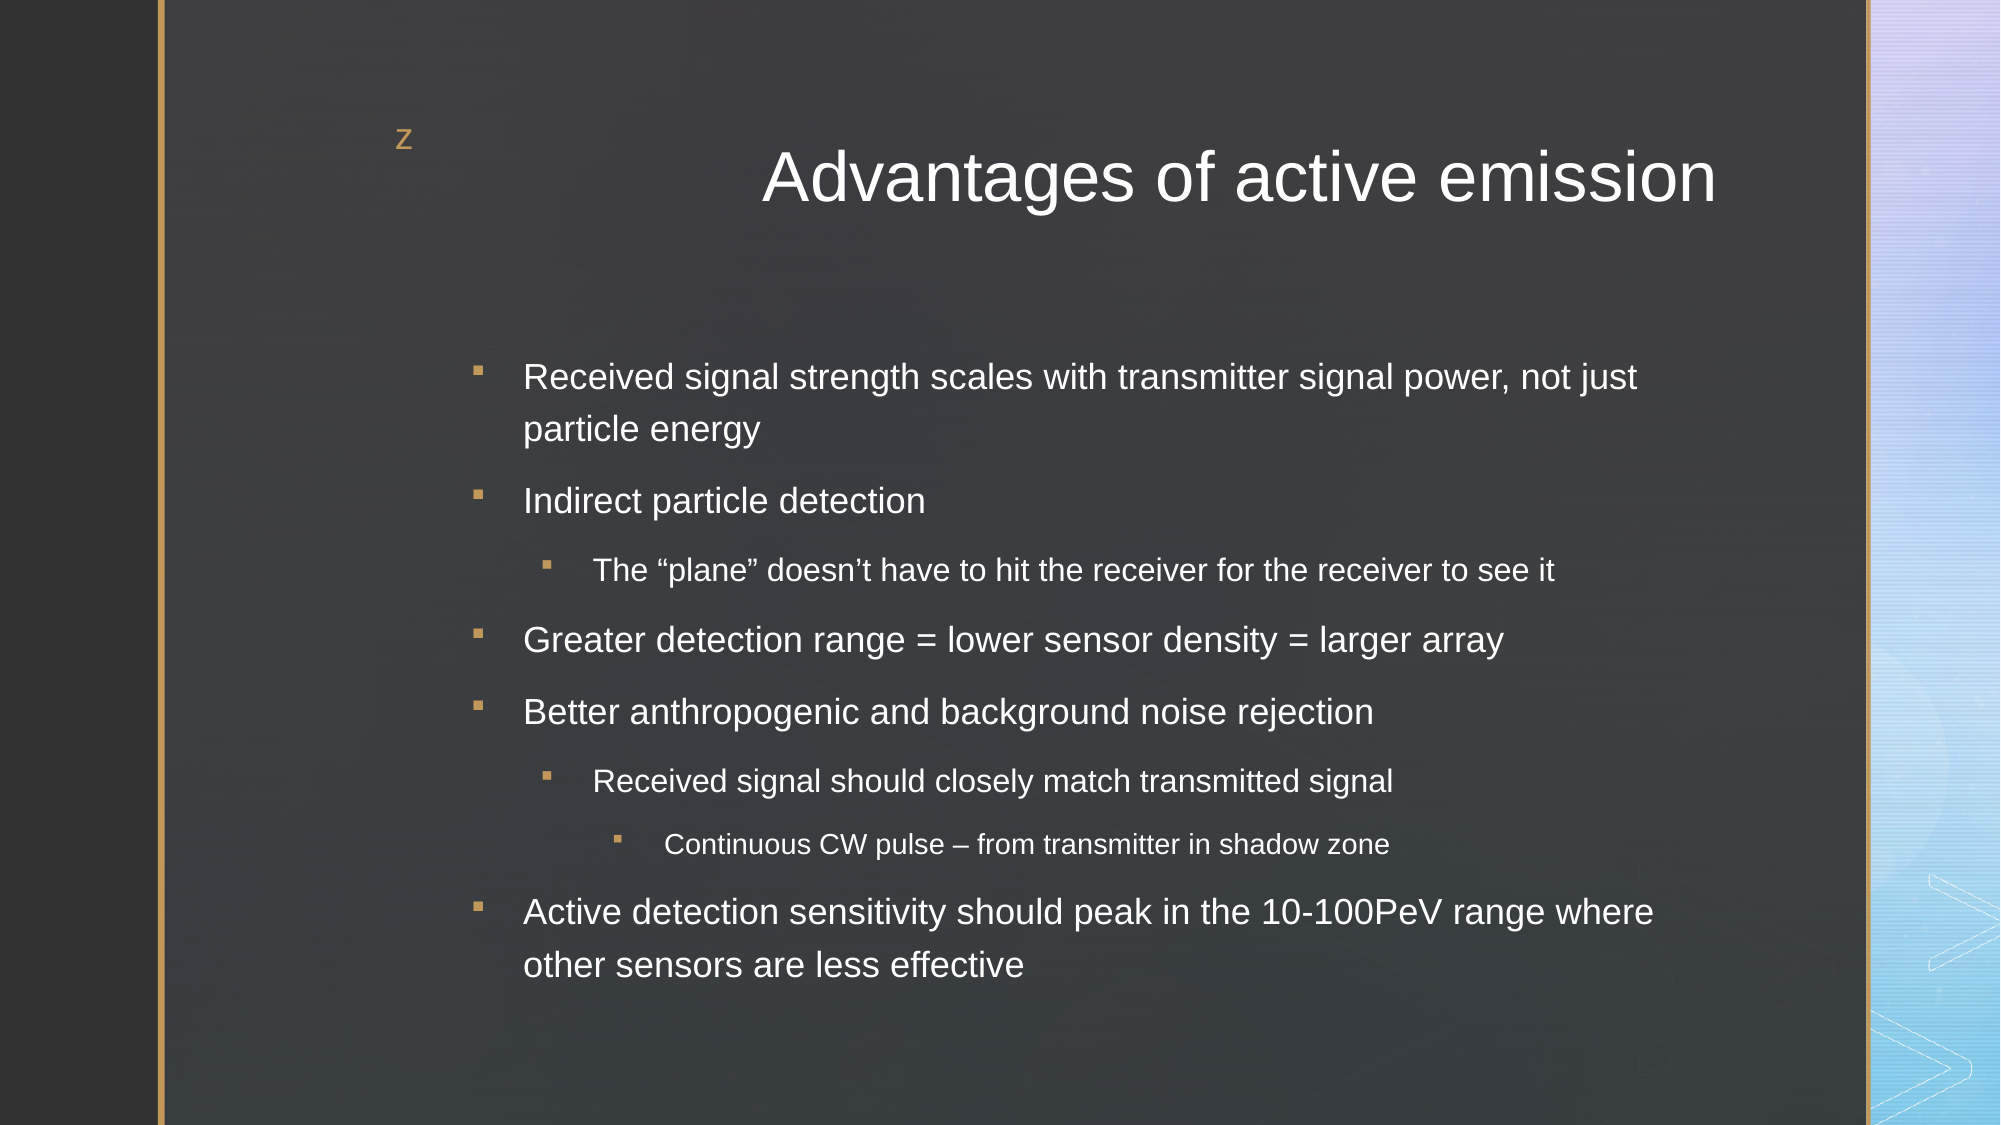

# Advantages of active emission
Received signal strength scales with transmitter signal power, not just particle energy
Indirect particle detection
The “plane” doesn’t have to hit the receiver for the receiver to see it
Greater detection range = lower sensor density = larger array
Better anthropogenic and background noise rejection
Received signal should closely match transmitted signal
Continuous CW pulse – from transmitter in shadow zone
Active detection sensitivity should peak in the 10-100PeV range where other sensors are less effective